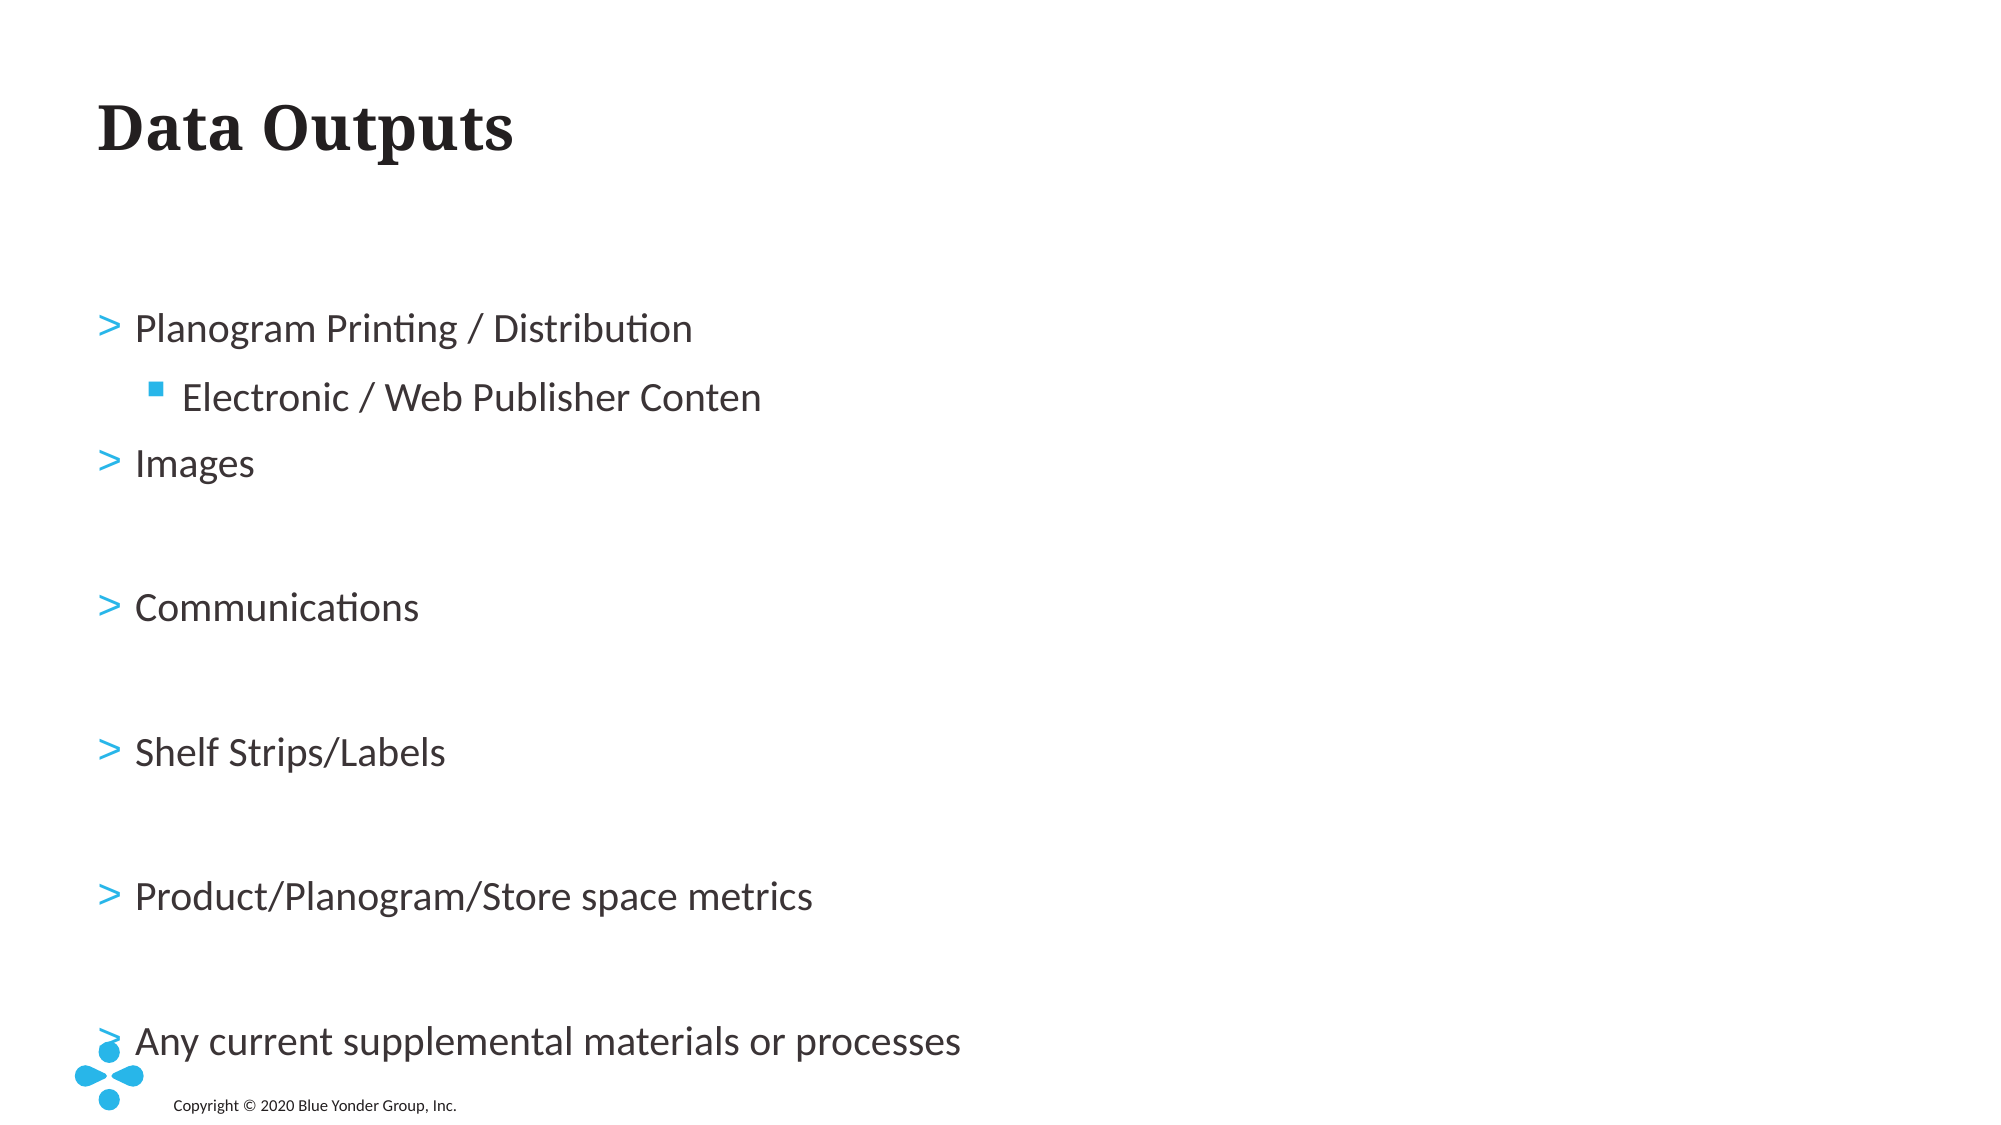

# Data Outputs
Planogram Printing / Distribution
Electronic / Web Publisher Conten
Images

Communications

Shelf Strips/Labels

Product/Planogram/Store space metrics

Any current supplemental materials or processes